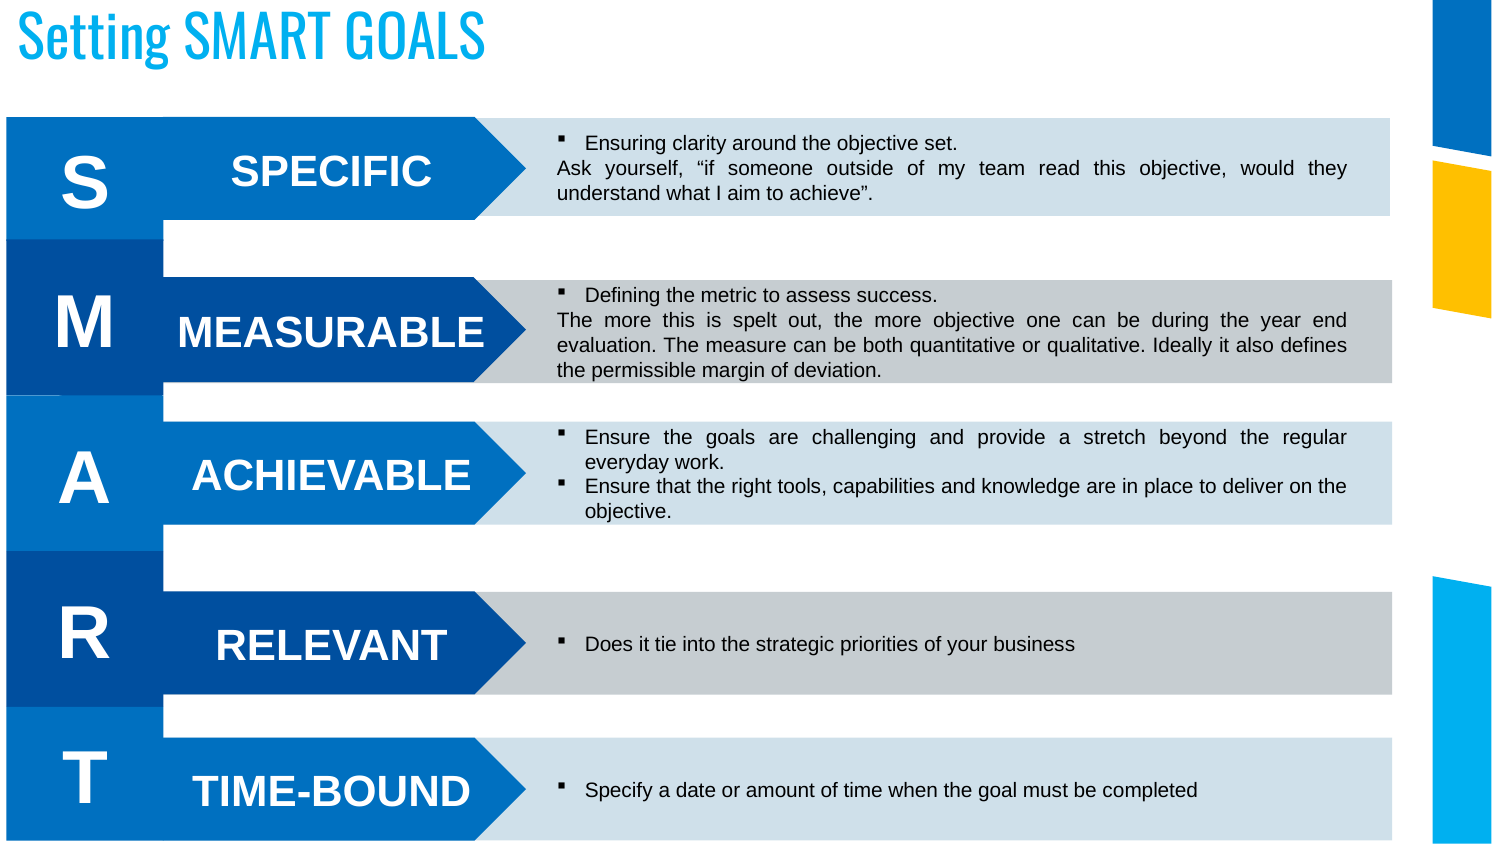

Setting SMART GOALS

Ensuring clarity around the objective set.
Ask yourself, “if someone outside of my team read this objective, would they understand what I aim to achieve”.
SPECIFIC
S

M
MEASURABLE
Defining the metric to assess success.
The more this is spelt out, the more objective one can be during the year end evaluation. The measure can be both quantitative or qualitative. Ideally it also defines the permissible margin of deviation.

A
Ensure the goals are challenging and provide a stretch beyond the regular everyday work.
Ensure that the right tools, capabilities and knowledge are in place to deliver on the objective.
ACHIEVABLE

R
RELEVANT
Does it tie into the strategic priorities of your business

T
Specify a date or amount of time when the goal must be completed
TIME-BOUND
12